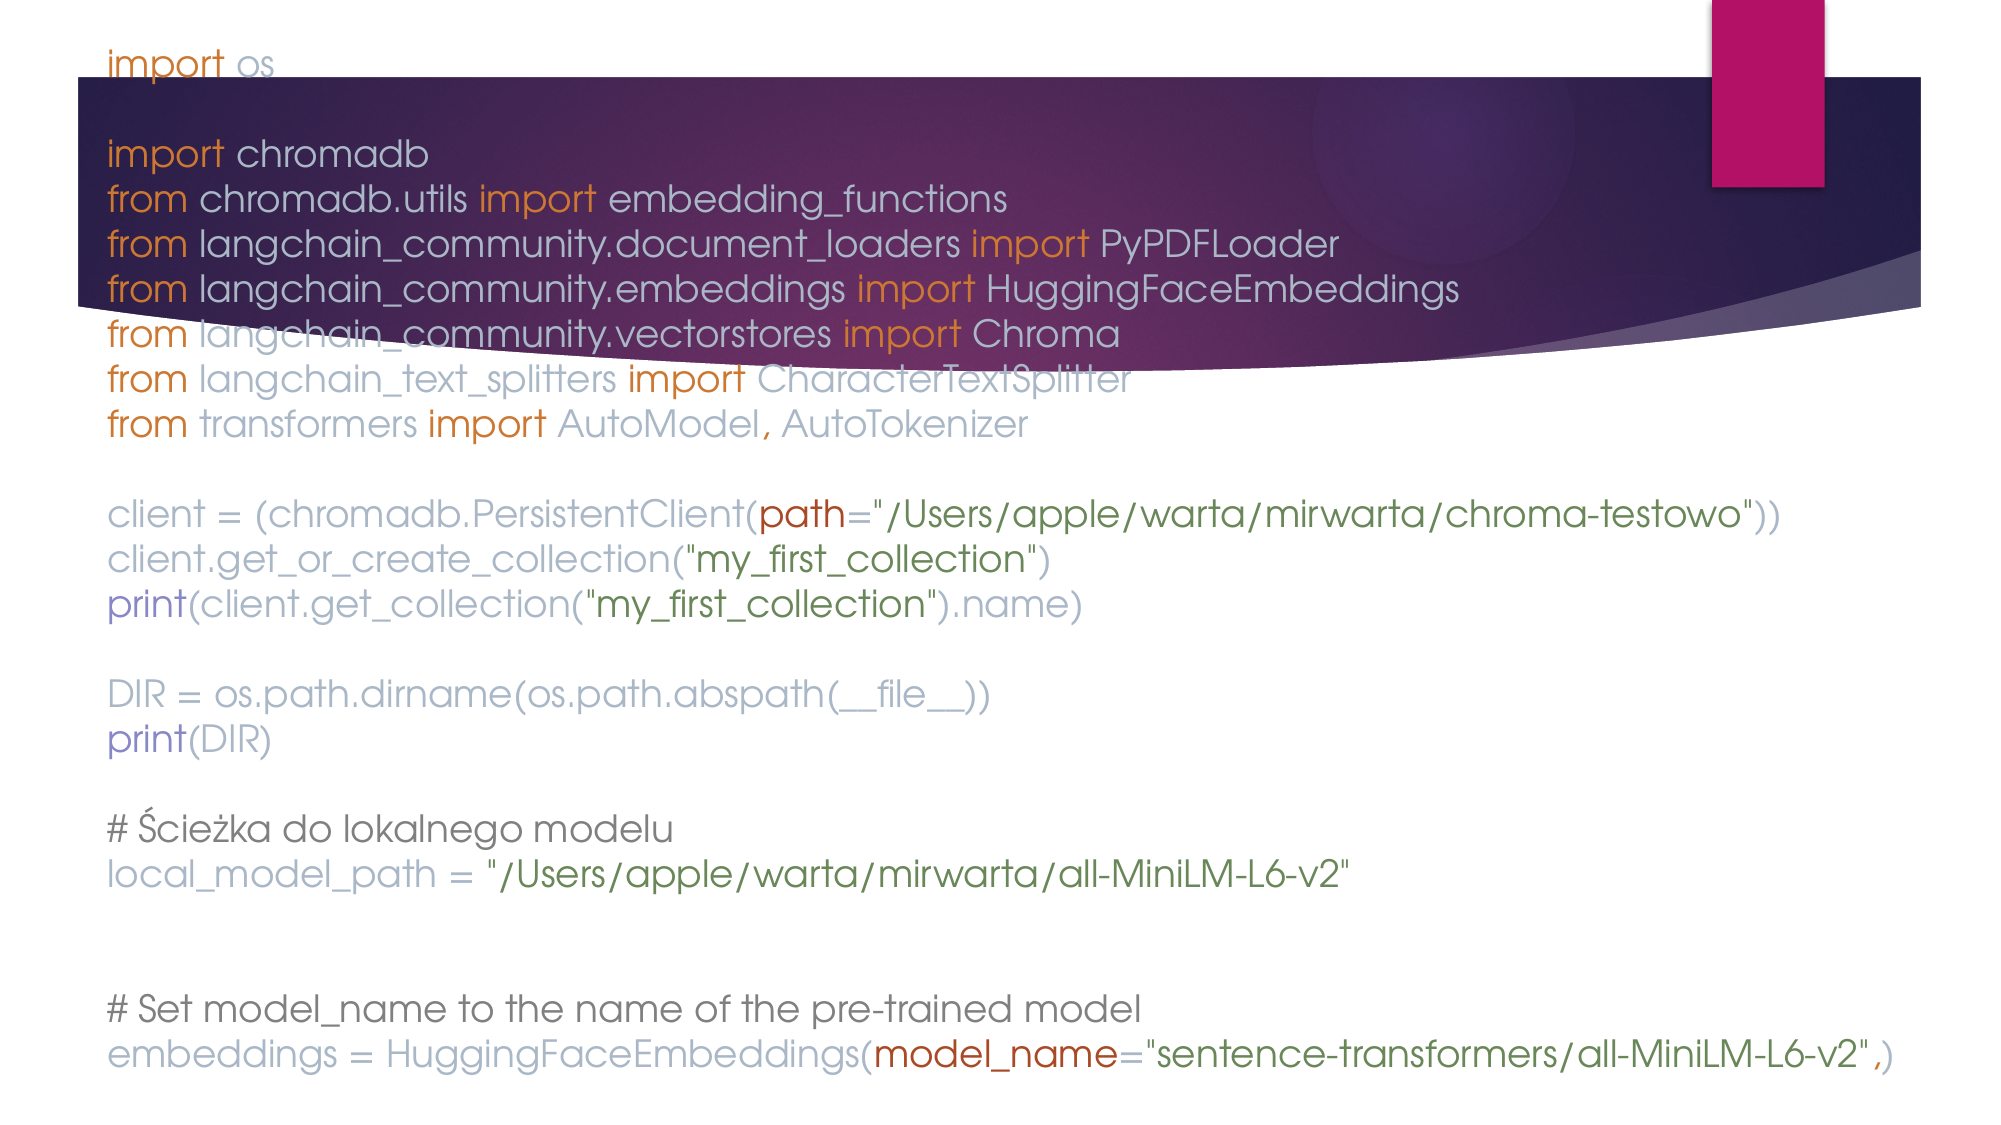

import os
import chromadb
from chromadb.utils import embedding_functions
from langchain_community.document_loaders import PyPDFLoader
from langchain_community.embeddings import HuggingFaceEmbeddings
from langchain_community.vectorstores import Chroma
from langchain_text_splitters import CharacterTextSplitter
from transformers import AutoModel, AutoTokenizer
client = (chromadb.PersistentClient(path="/Users/apple/warta/mirwarta/chroma-testowo"))
client.get_or_create_collection("my_first_collection")
print(client.get_collection("my_first_collection").name)
DIR = os.path.dirname(os.path.abspath(__file__))
print(DIR)
# Ścieżka do lokalnego modelu
local_model_path = "/Users/apple/warta/mirwarta/all-MiniLM-L6-v2"
# Set model_name to the name of the pre-trained model
embeddings = HuggingFaceEmbeddings(model_name="sentence-transformers/all-MiniLM-L6-v2",)